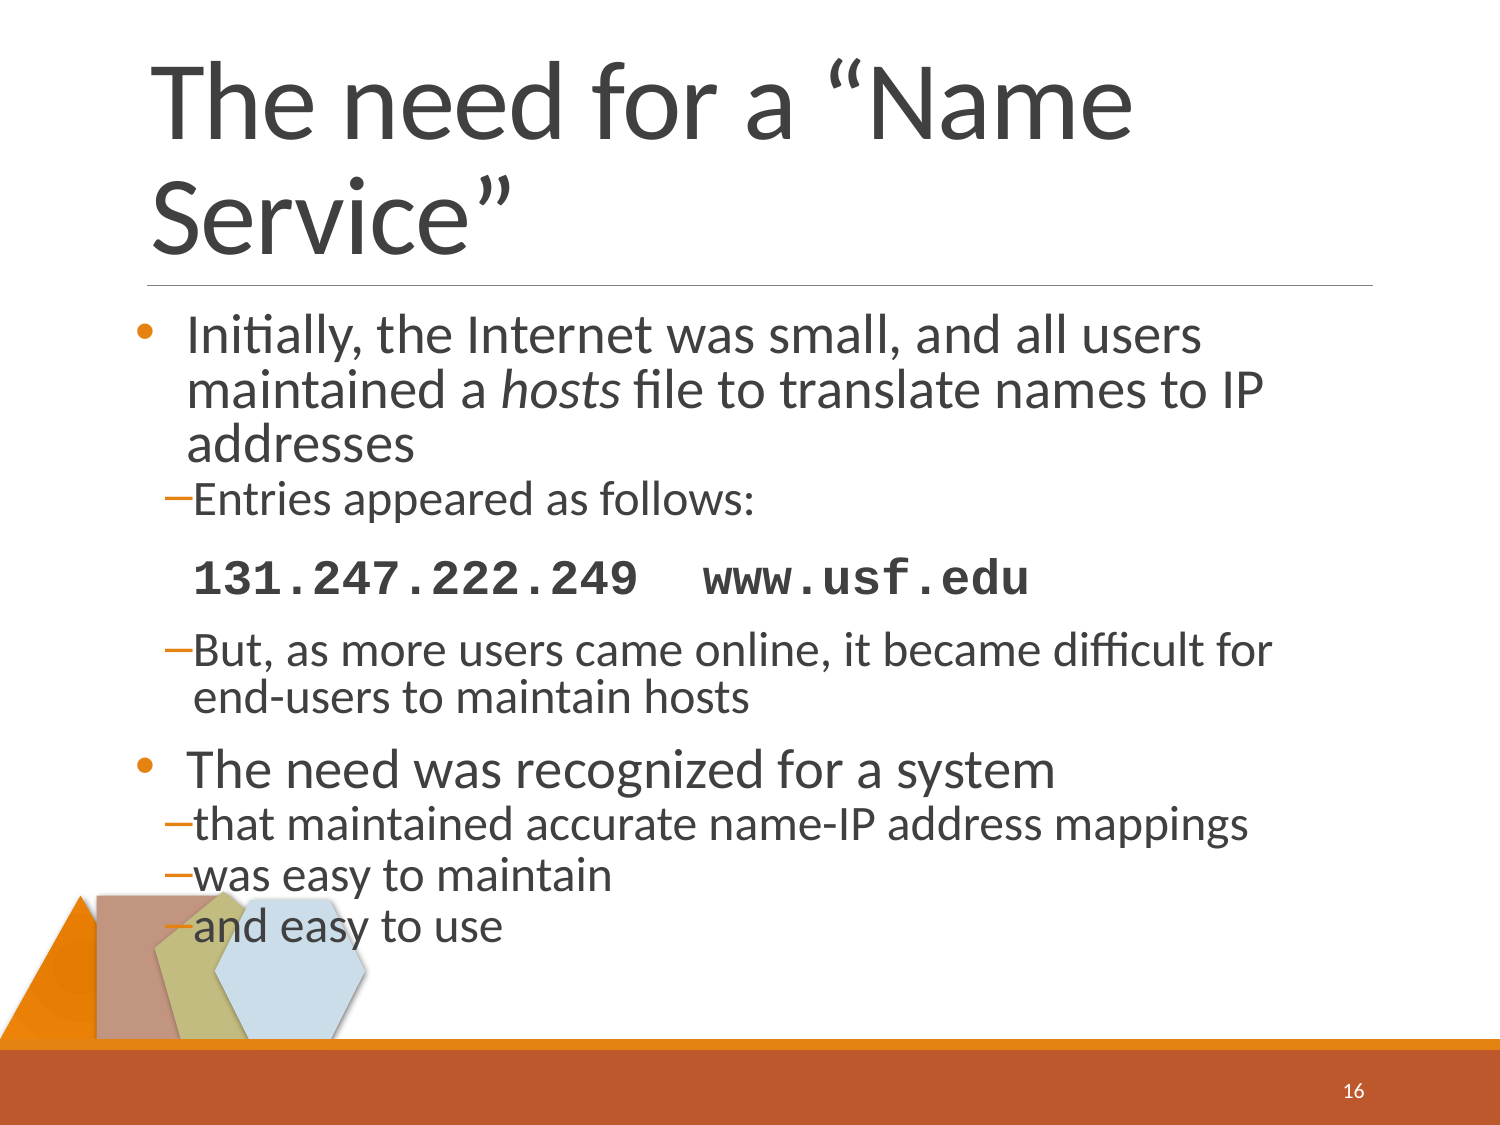

# The need for a “Name Service”
Initially, the Internet was small, and all users maintained a hosts file to translate names to IP addresses
Entries appeared as follows:
	131.247.222.249	www.usf.edu
But, as more users came online, it became difficult for end-users to maintain hosts
The need was recognized for a system
that maintained accurate name-IP address mappings
was easy to maintain
and easy to use
16